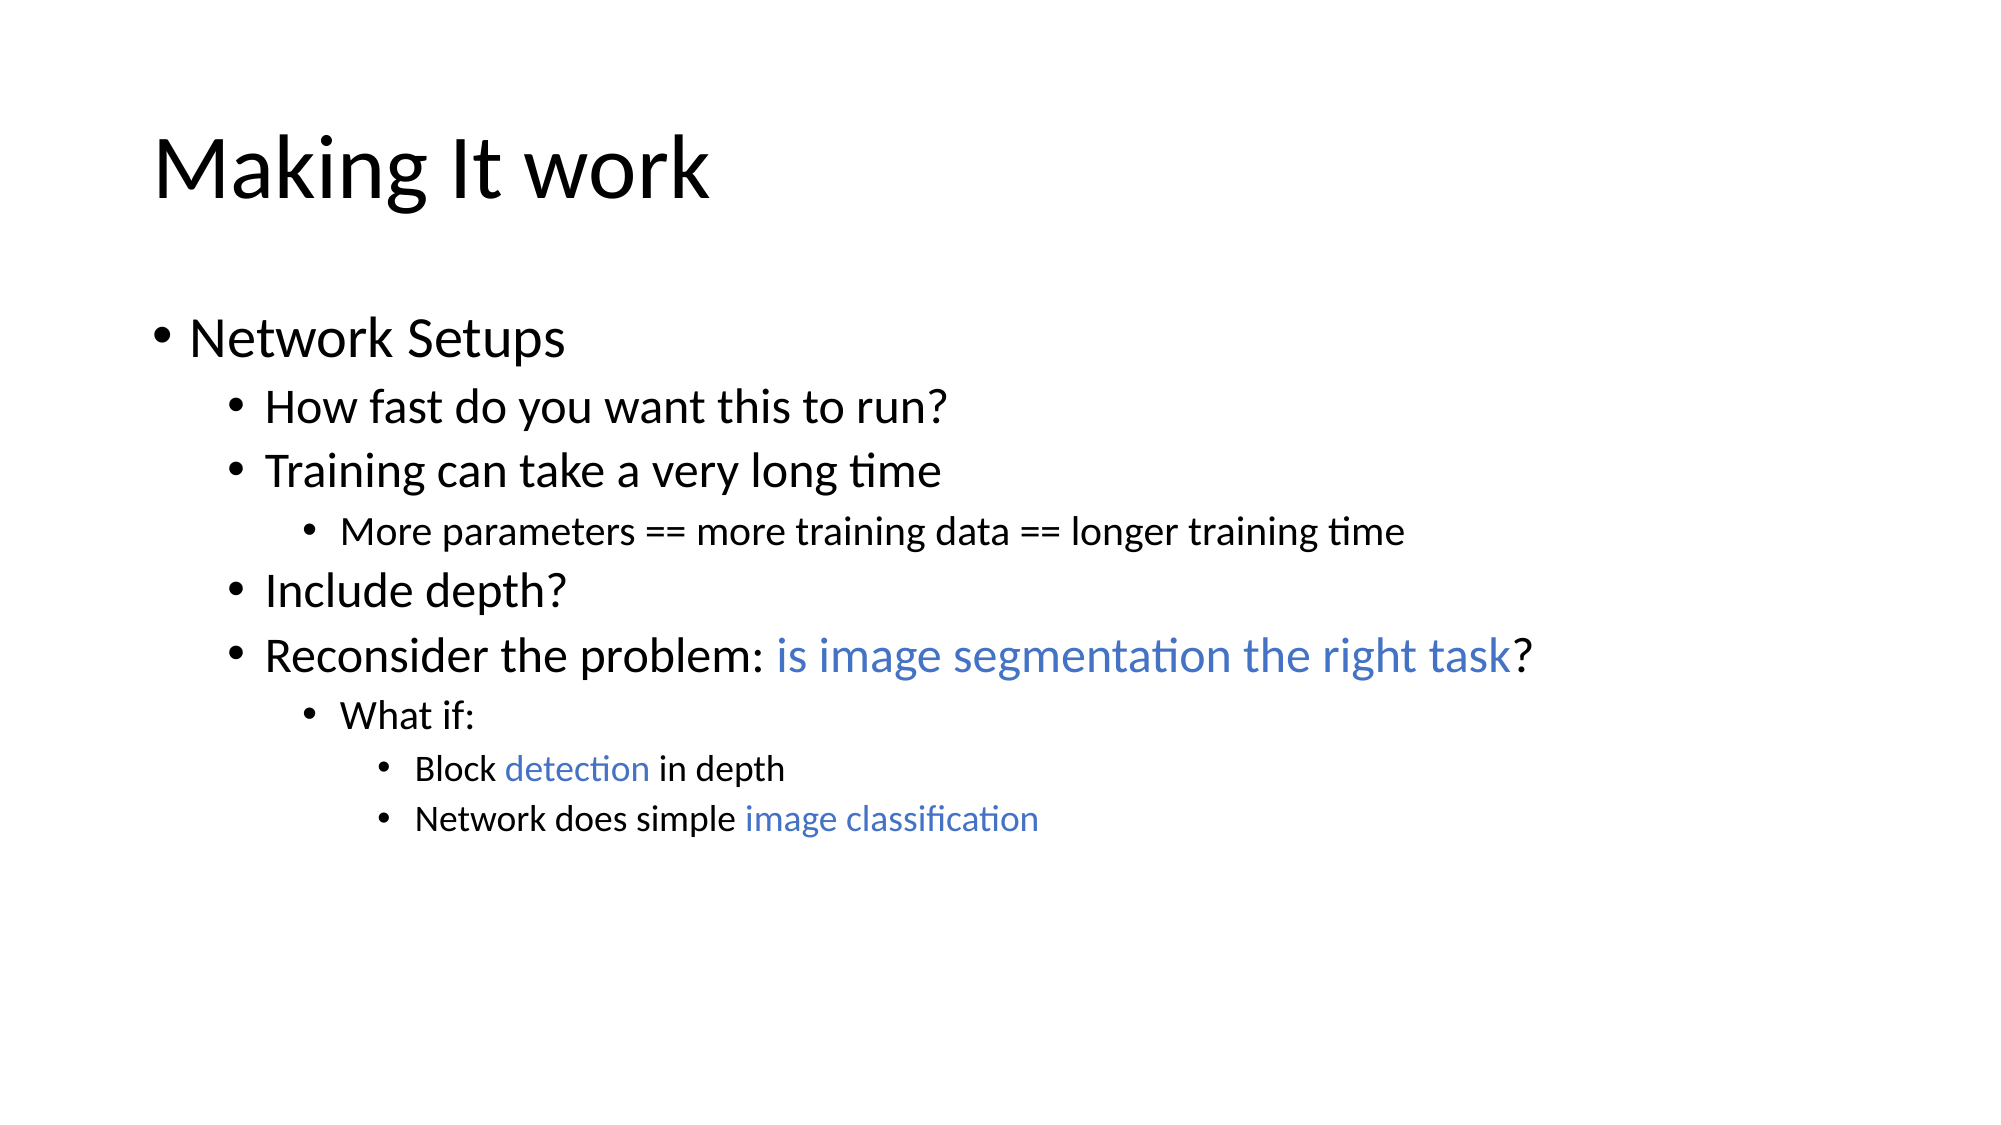

# Making It work
Network Setups
How fast do you want this to run?
Training can take a very long time
More parameters == more training data == longer training time
Include depth?
Reconsider the problem: is image segmentation the right task?
What if:
Block detection in depth
Network does simple image classification